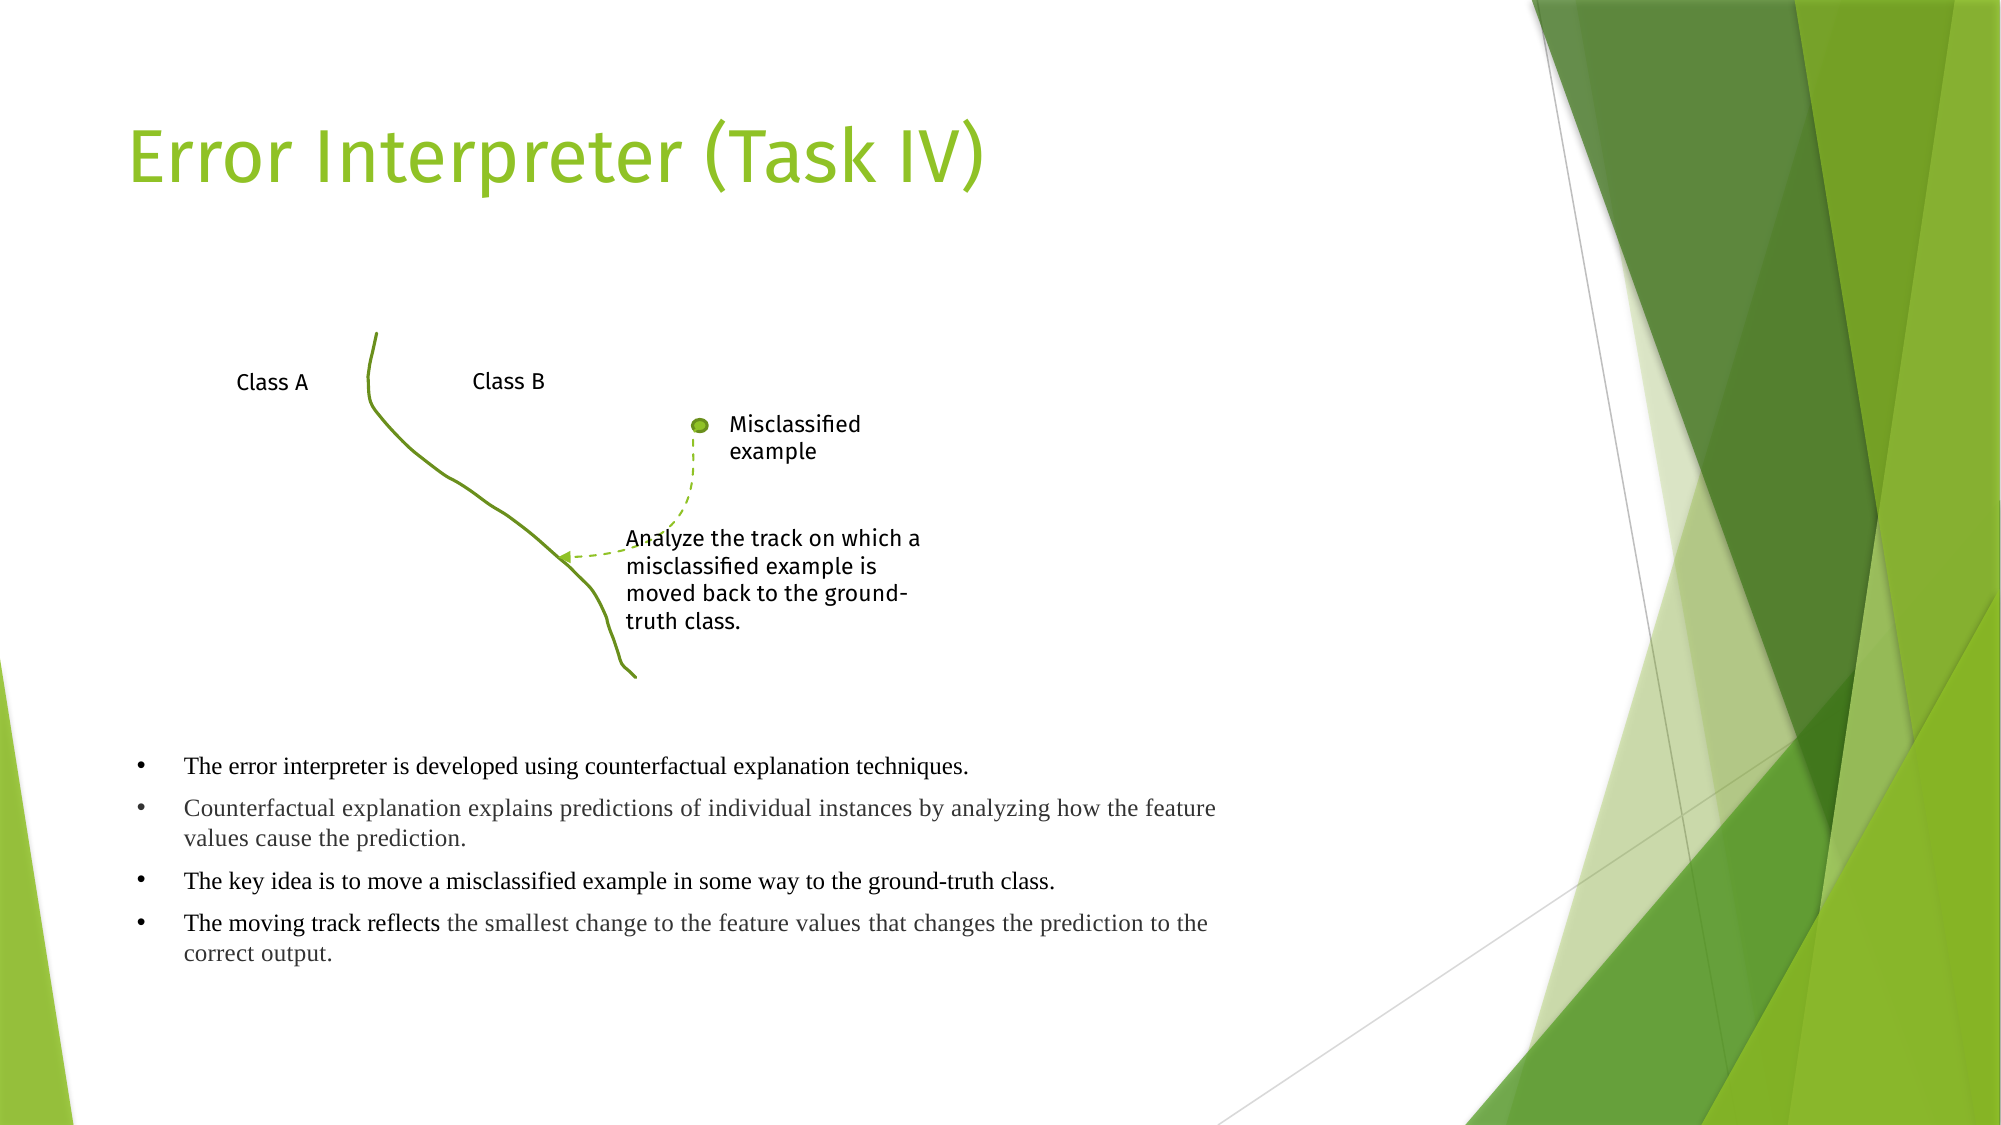

# Error Interpreter (Task IV)

Class B
Class A
Misclassified example

Analyze the track on which a misclassified example is moved back to the ground-truth class.
The error interpreter is developed using counterfactual explanation techniques.
Counterfactual explanation explains predictions of individual instances by analyzing how the feature values cause the prediction.
The key idea is to move a misclassified example in some way to the ground-truth class.
The moving track reflects the smallest change to the feature values that changes the prediction to the correct output.